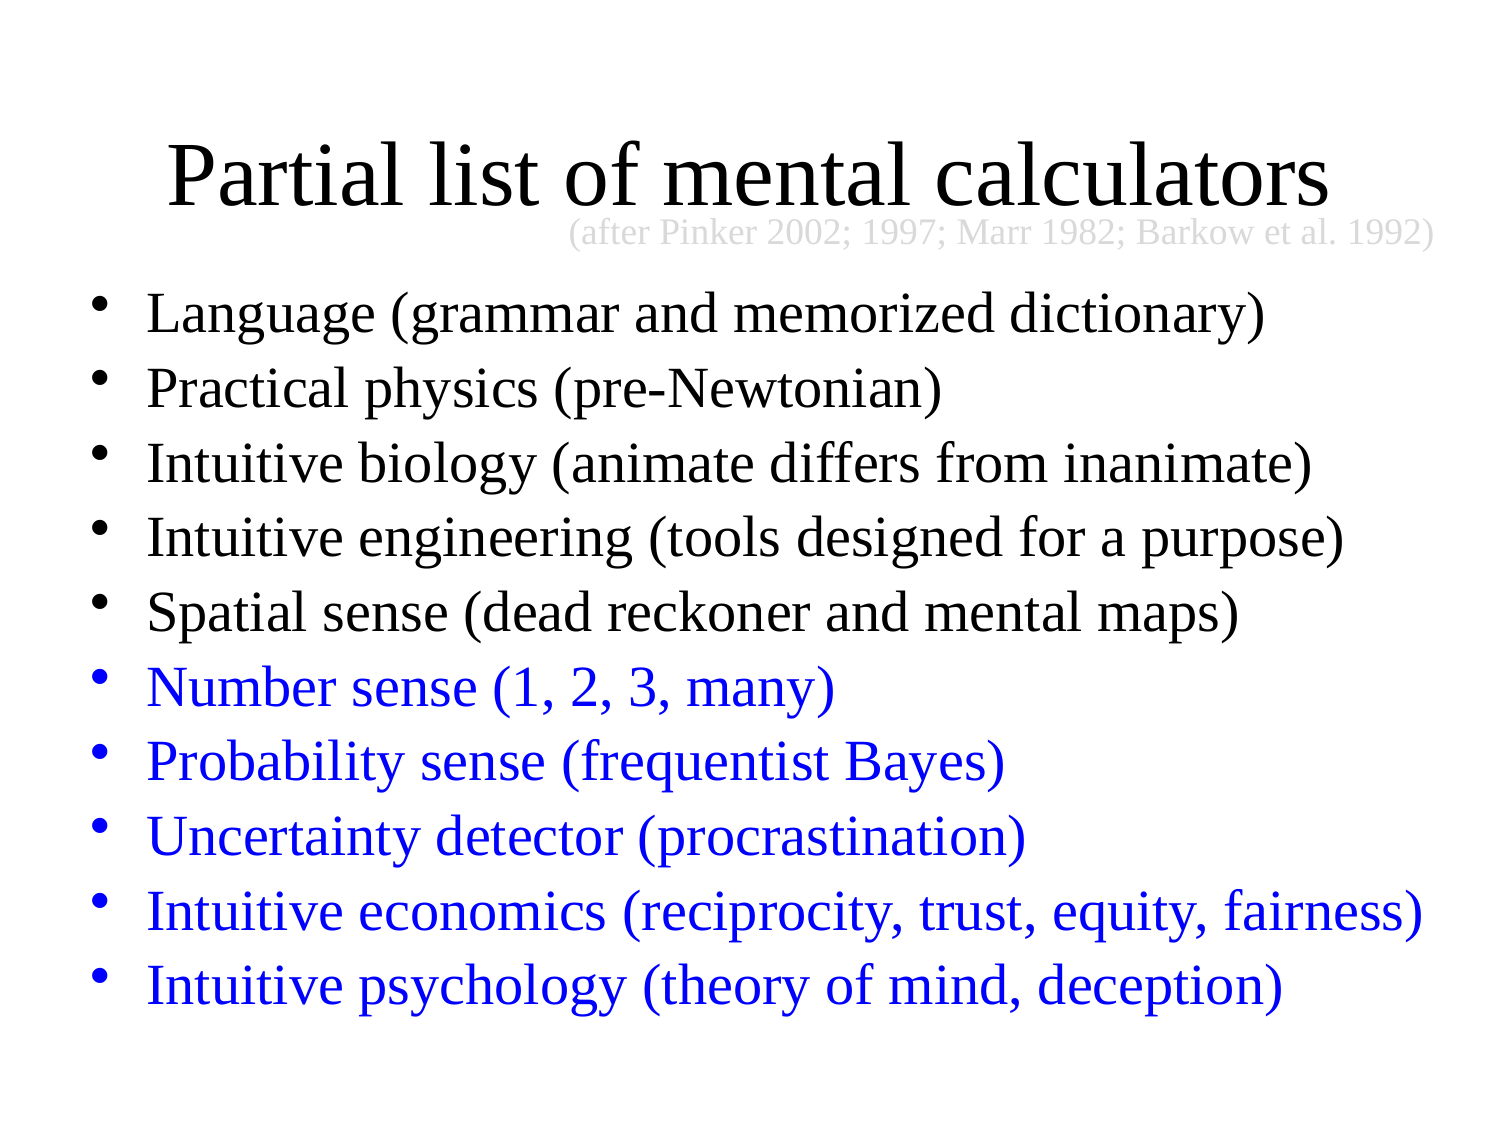

Partial list of mental calculators
(after Pinker 2002; 1997; Marr 1982; Barkow et al. 1992)
Language (grammar and memorized dictionary)
Practical physics (pre-Newtonian)
Intuitive biology (animate differs from inanimate)
Intuitive engineering (tools designed for a purpose)
Spatial sense (dead reckoner and mental maps)
Number sense (1, 2, 3, many)
Probability sense (frequentist Bayes)
Uncertainty detector (procrastination)
Intuitive economics (reciprocity, trust, equity, fairness)
Intuitive psychology (theory of mind, deception)

People with damage to this calculator seem to be:
Good Bayesians (damage to uncertainty detector)
Sociopaths, CEOs (damage to reciprocity sense)
Autistics (damage to sense of the theory of mind)